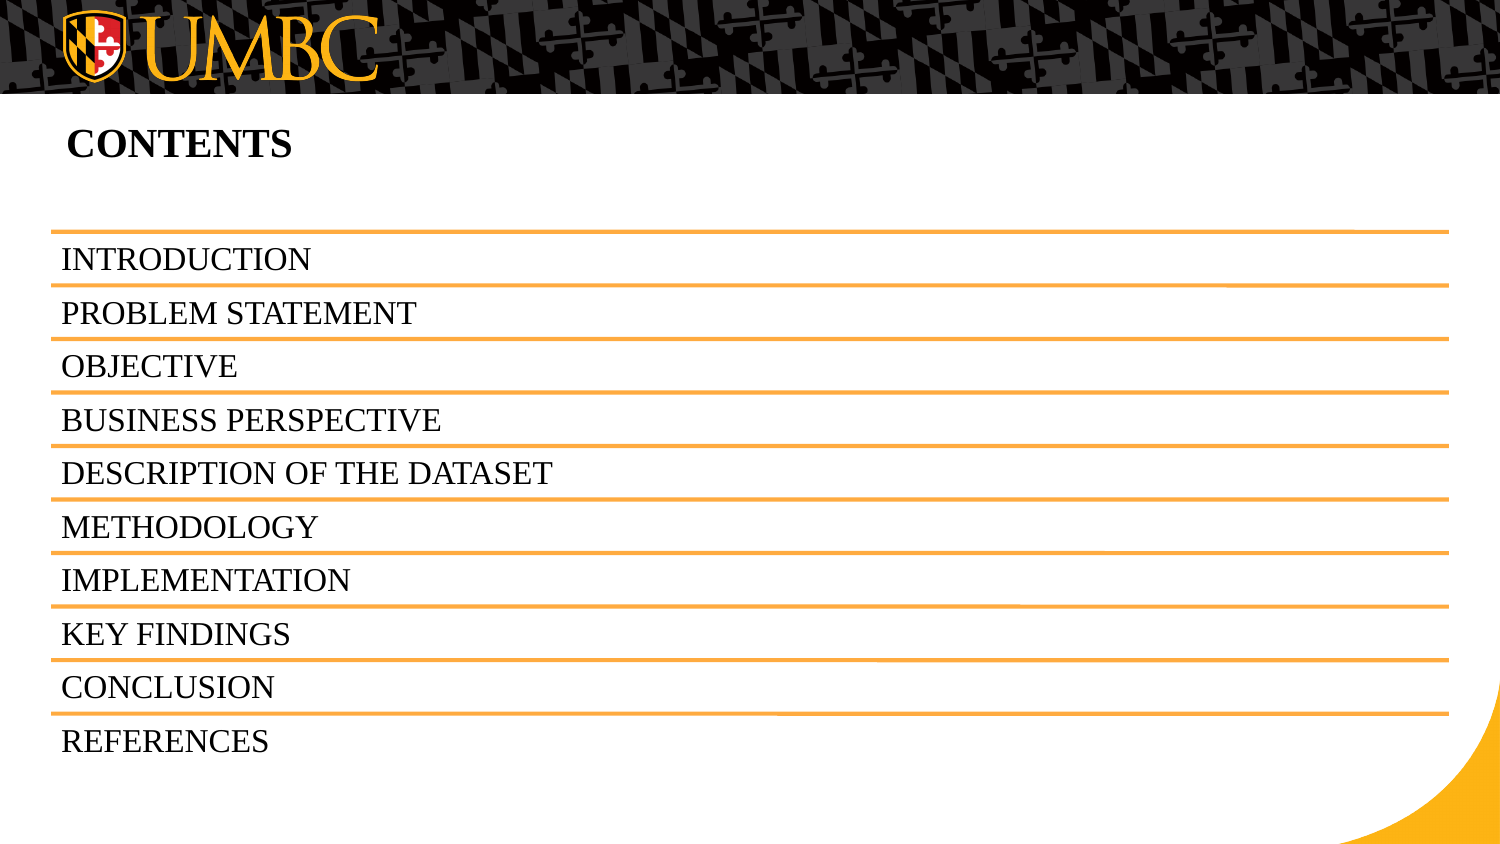

# CONTENTS
INTRODUCTION
PROBLEM STATEMENT
OBJECTIVE
BUSINESS PERSPECTIVE
DESCRIPTION OF THE DATASET
METHODOLOGY
IMPLEMENTATION
KEY FINDINGS
CONCLUSION
REFERENCES